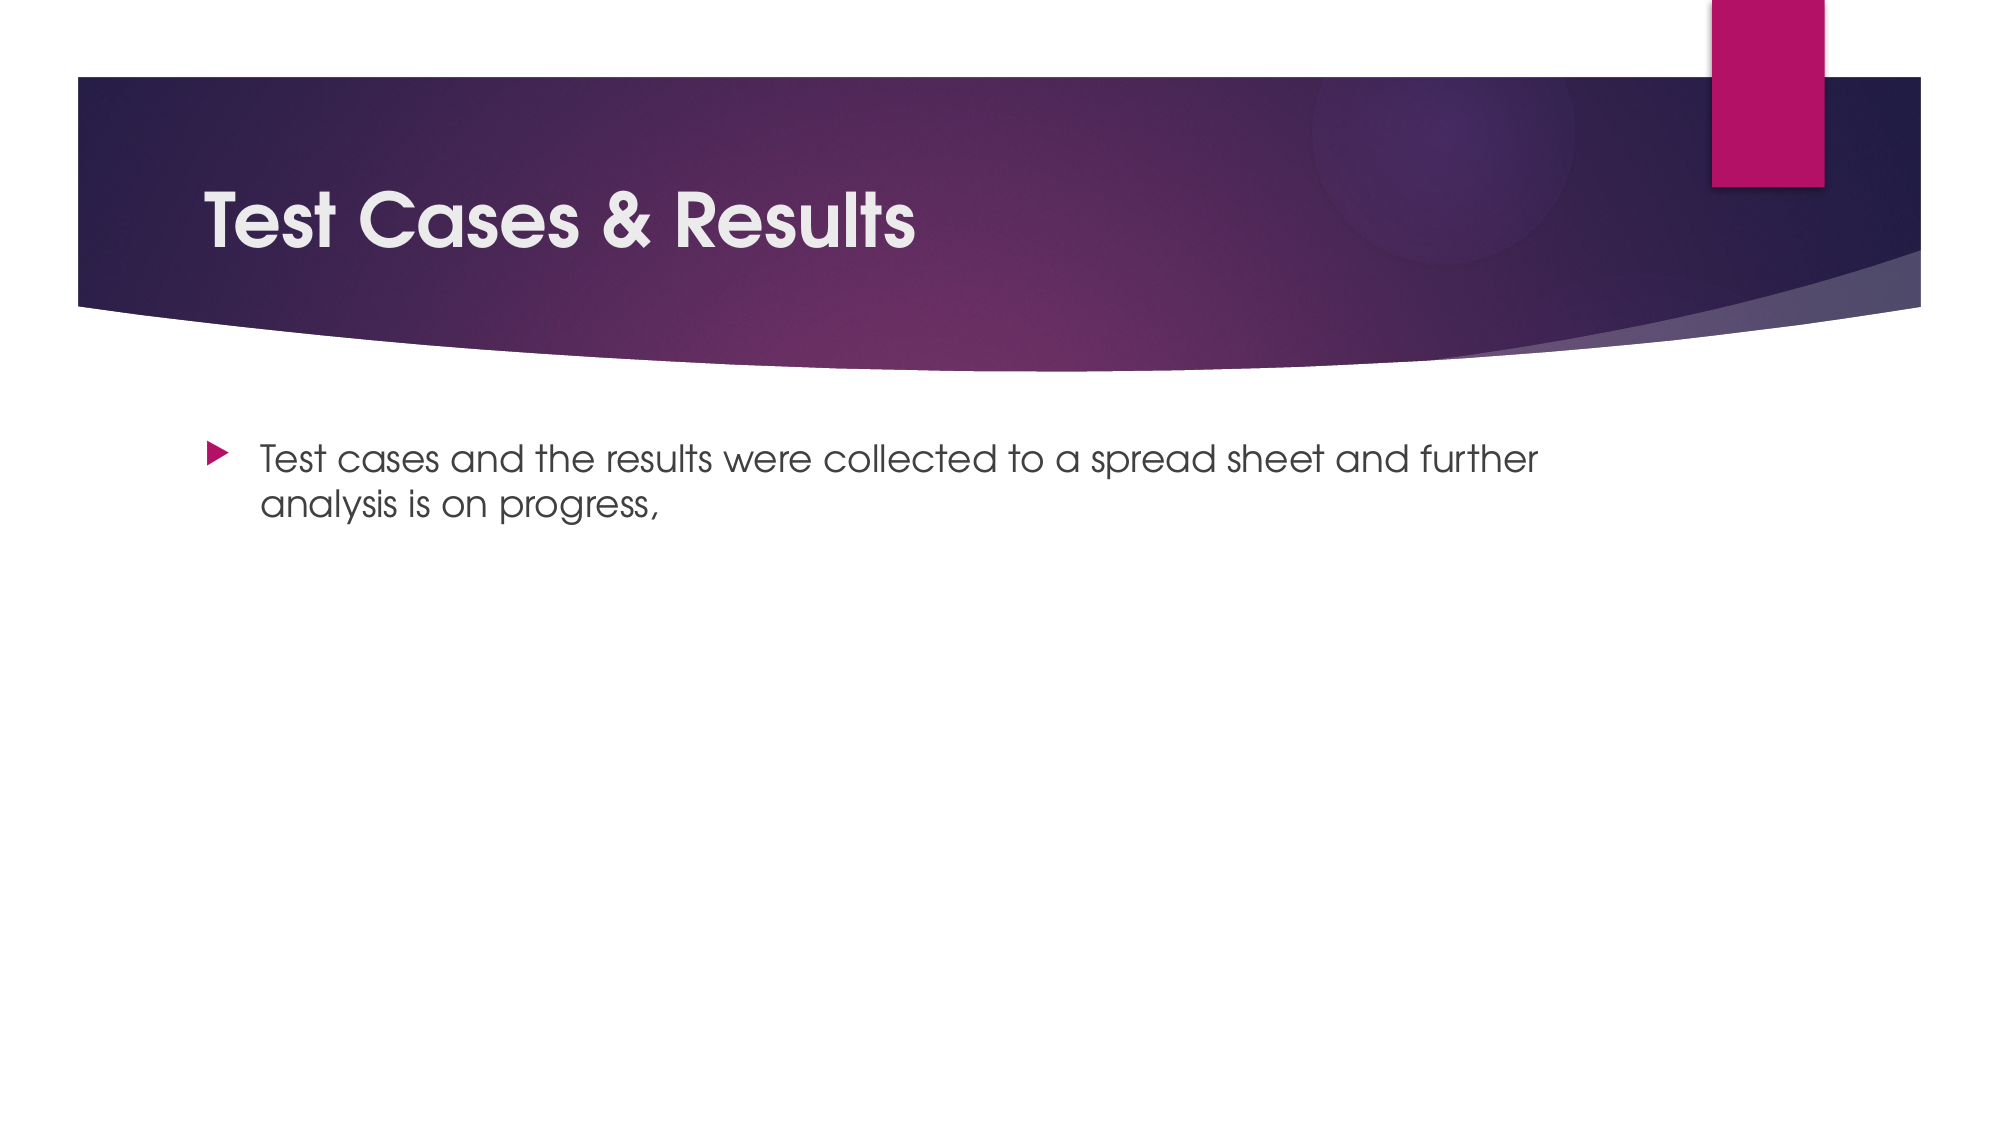

# Test Cases & Results
Test cases and the results were collected to a spread sheet and further analysis is on progress,